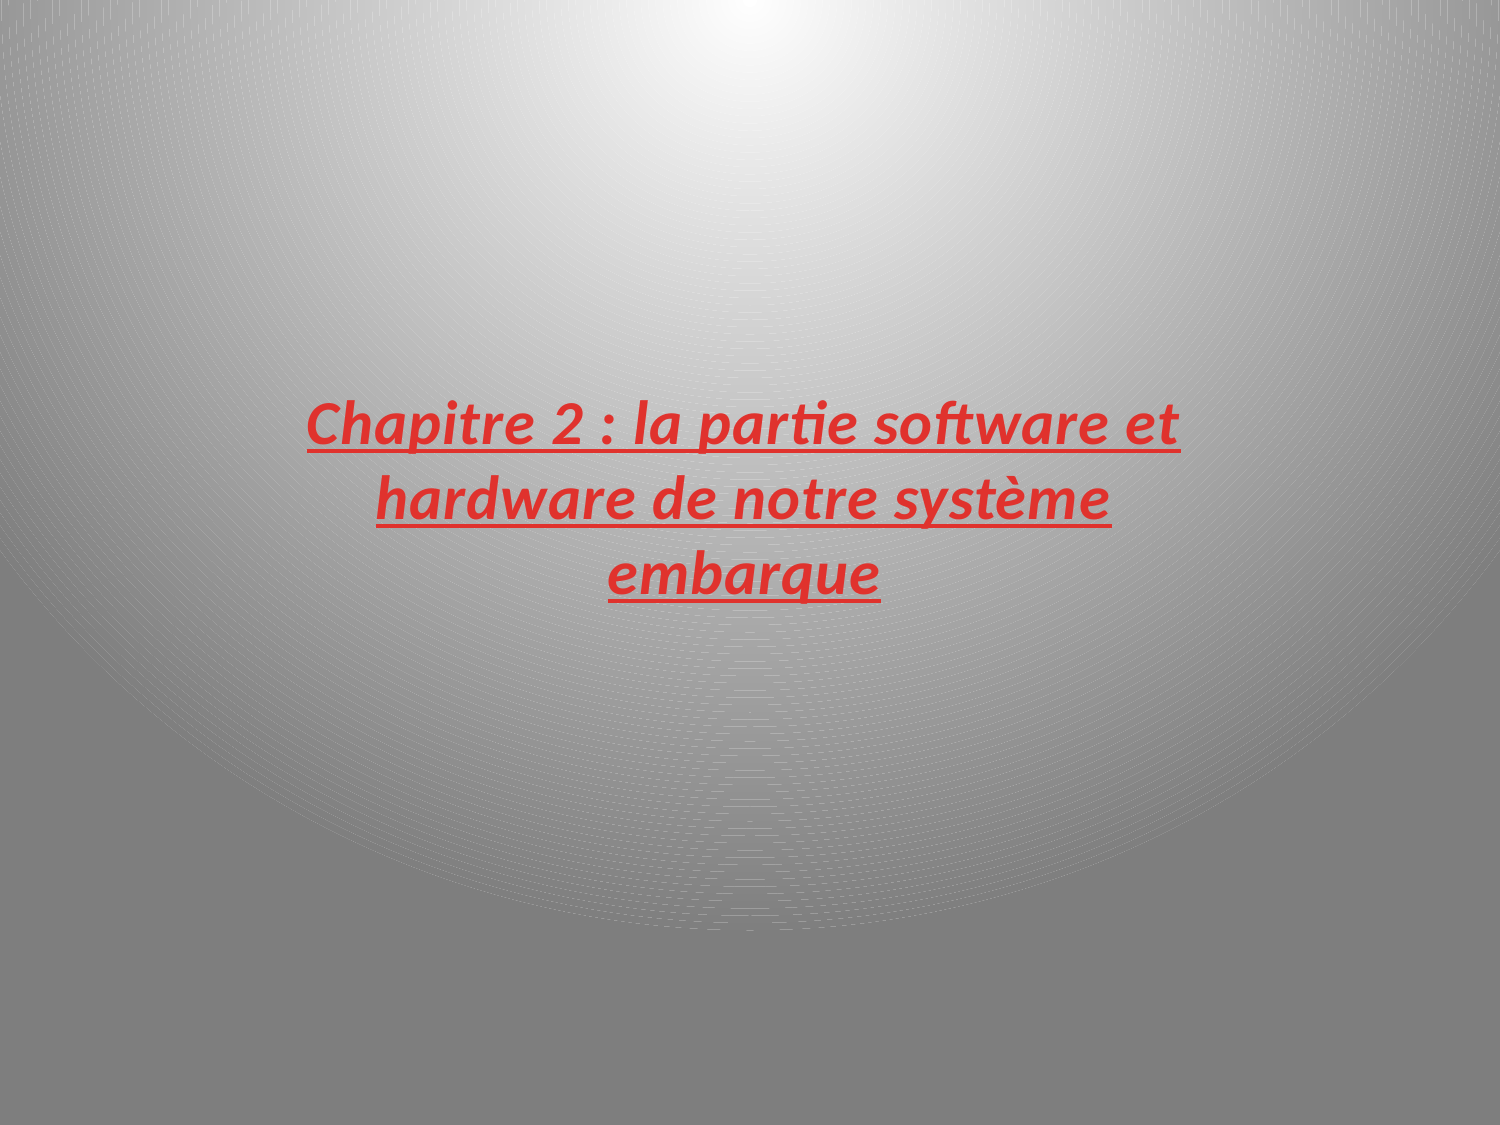

Chapitre 2 : la partie software et hardware de notre système embarque